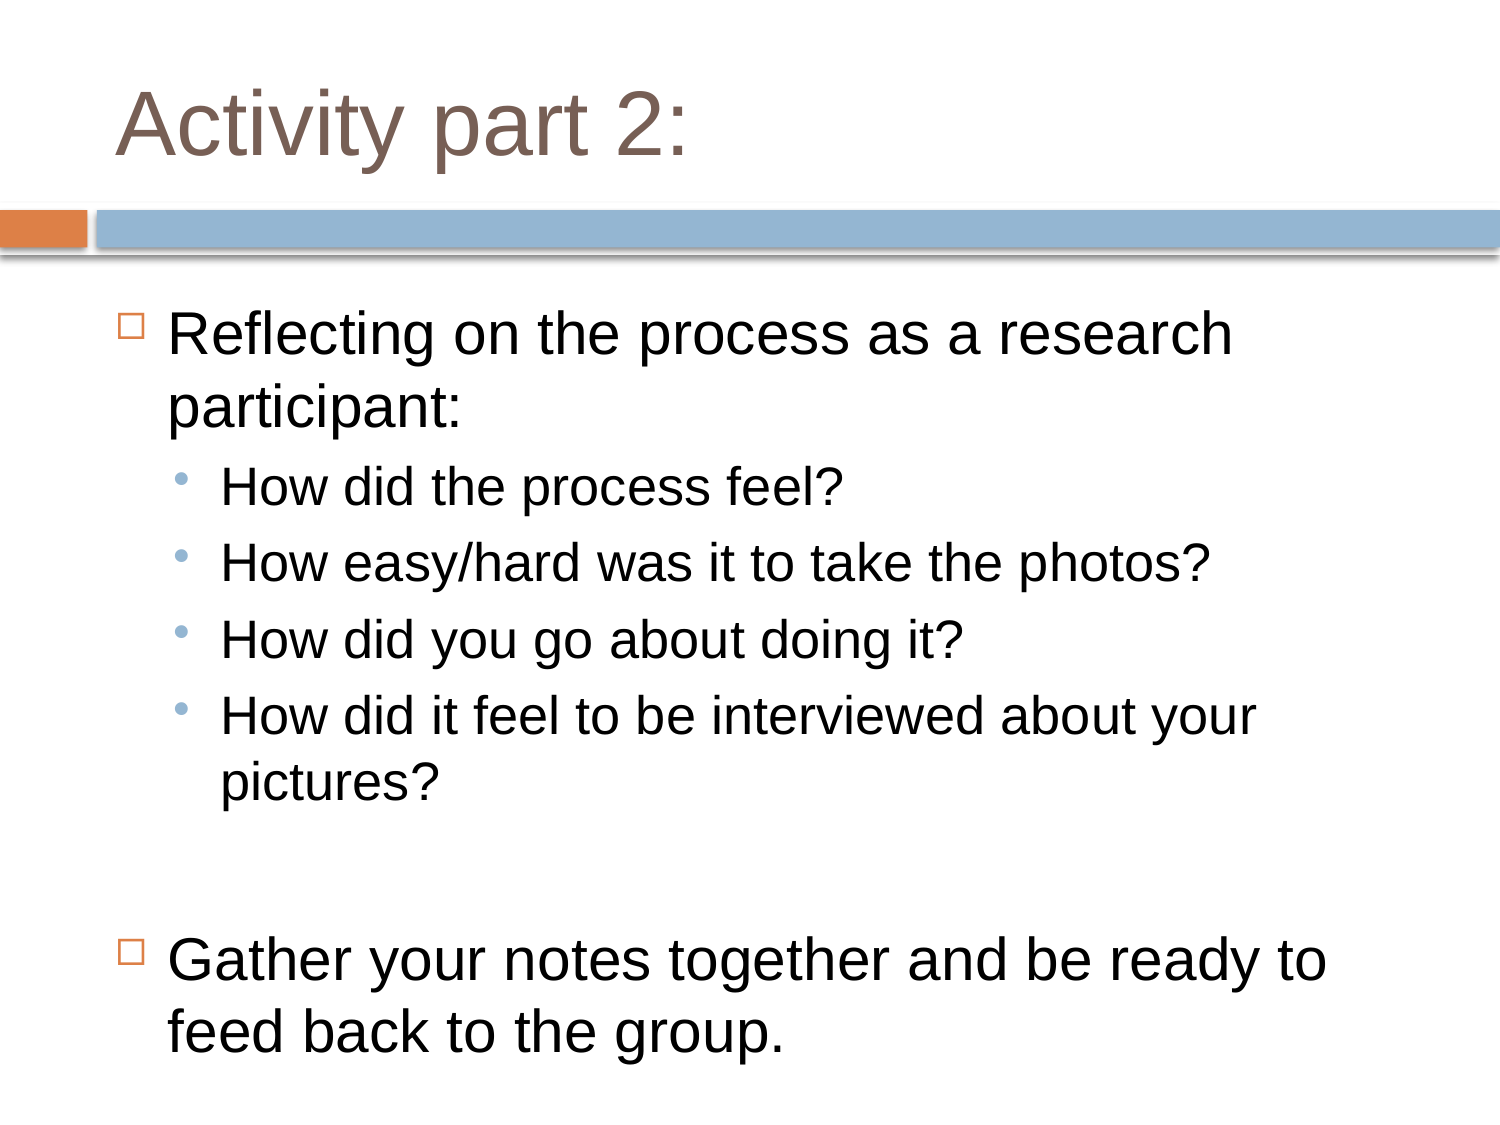

# Activity part 2:
Reflecting on the process as a research participant:
How did the process feel?
How easy/hard was it to take the photos?
How did you go about doing it?
How did it feel to be interviewed about your pictures?

Gather your notes together and be ready to feed back to the group.